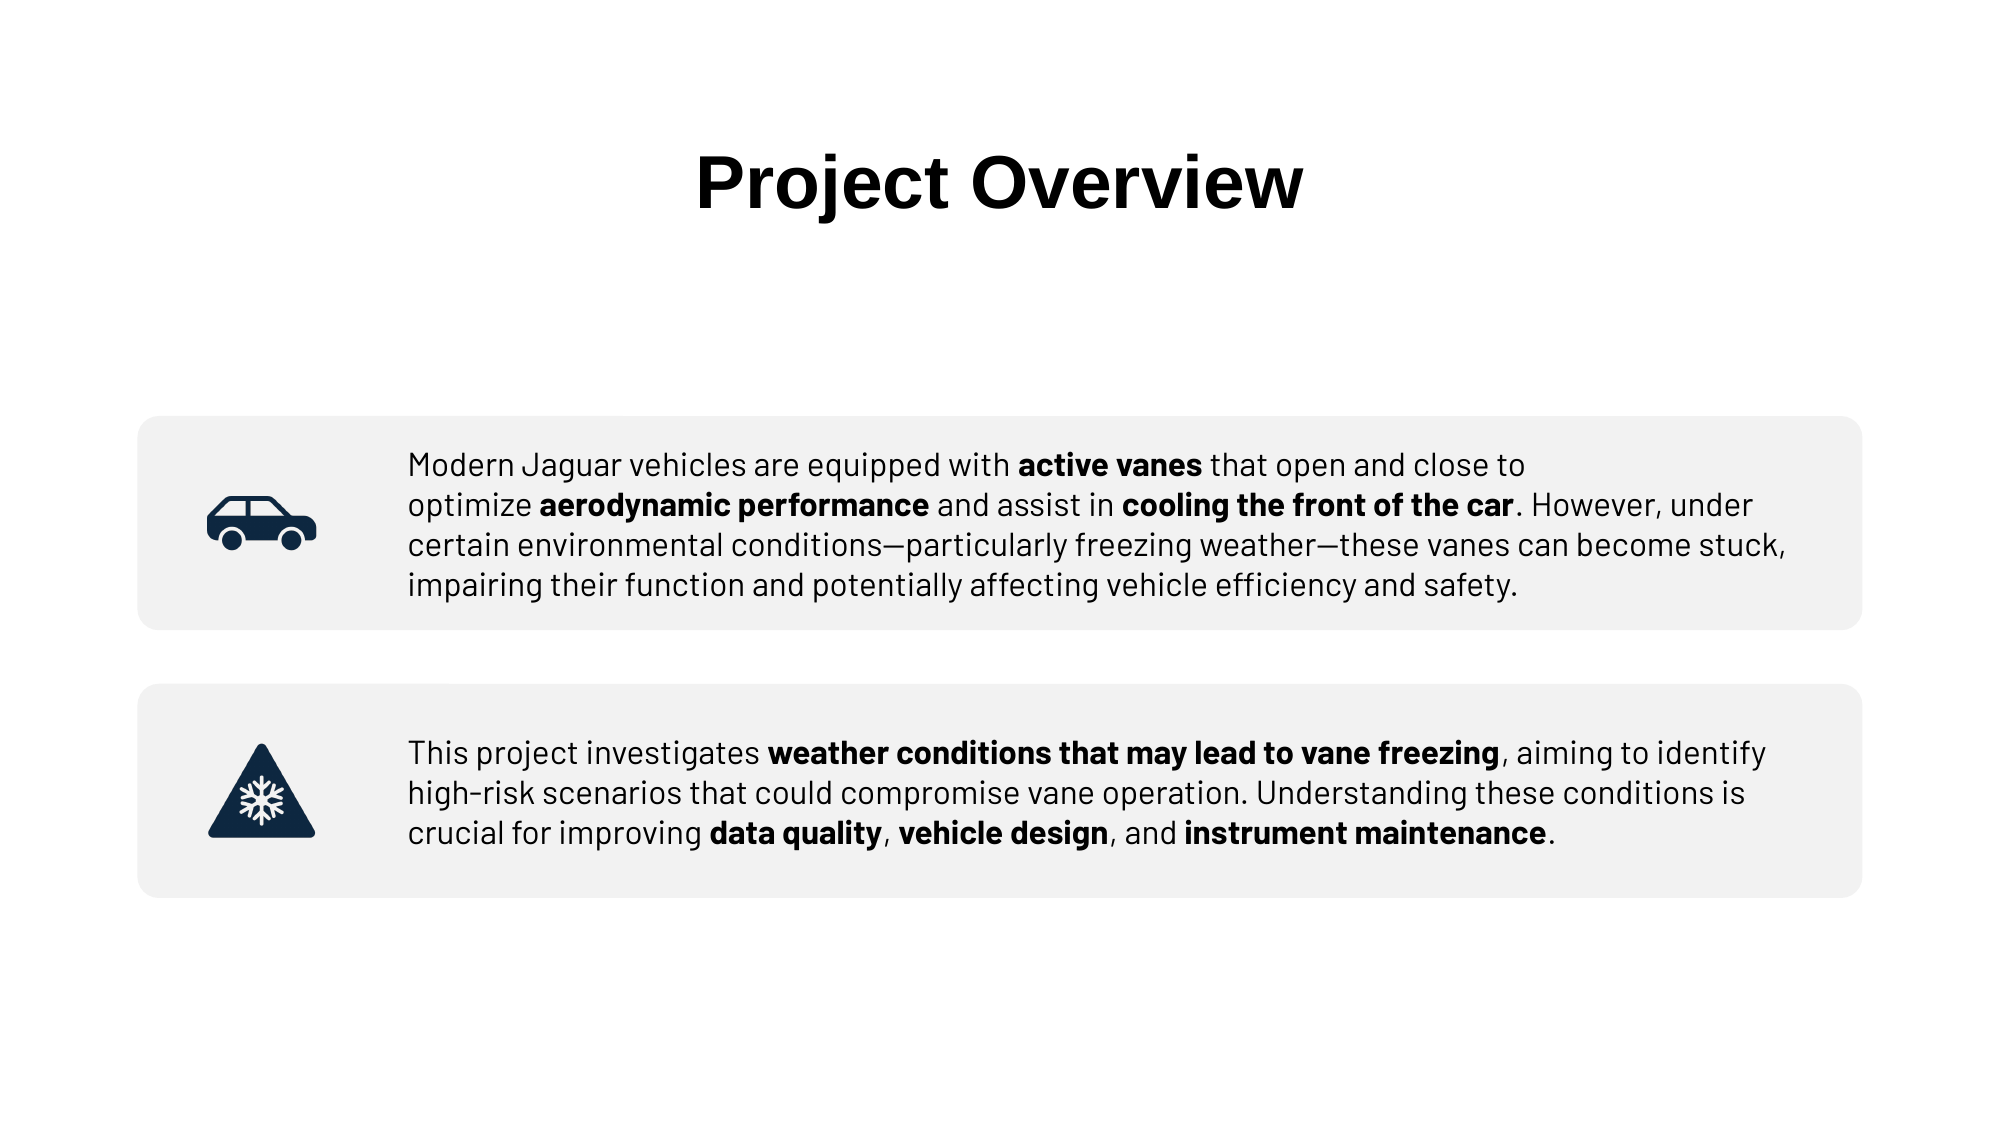

# Project Overview
Modern Jaguar vehicles are equipped with active vanes that open and close to optimize aerodynamic performance and assist in cooling the front of the car. However, under certain environmental conditions—particularly freezing weather—these vanes can become stuck, impairing their function and potentially affecting vehicle efficiency and safety.
This project investigates weather conditions that may lead to vane freezing, aiming to identify high-risk scenarios that could compromise vane operation. Understanding these conditions is crucial for improving data quality, vehicle design, and instrument maintenance.